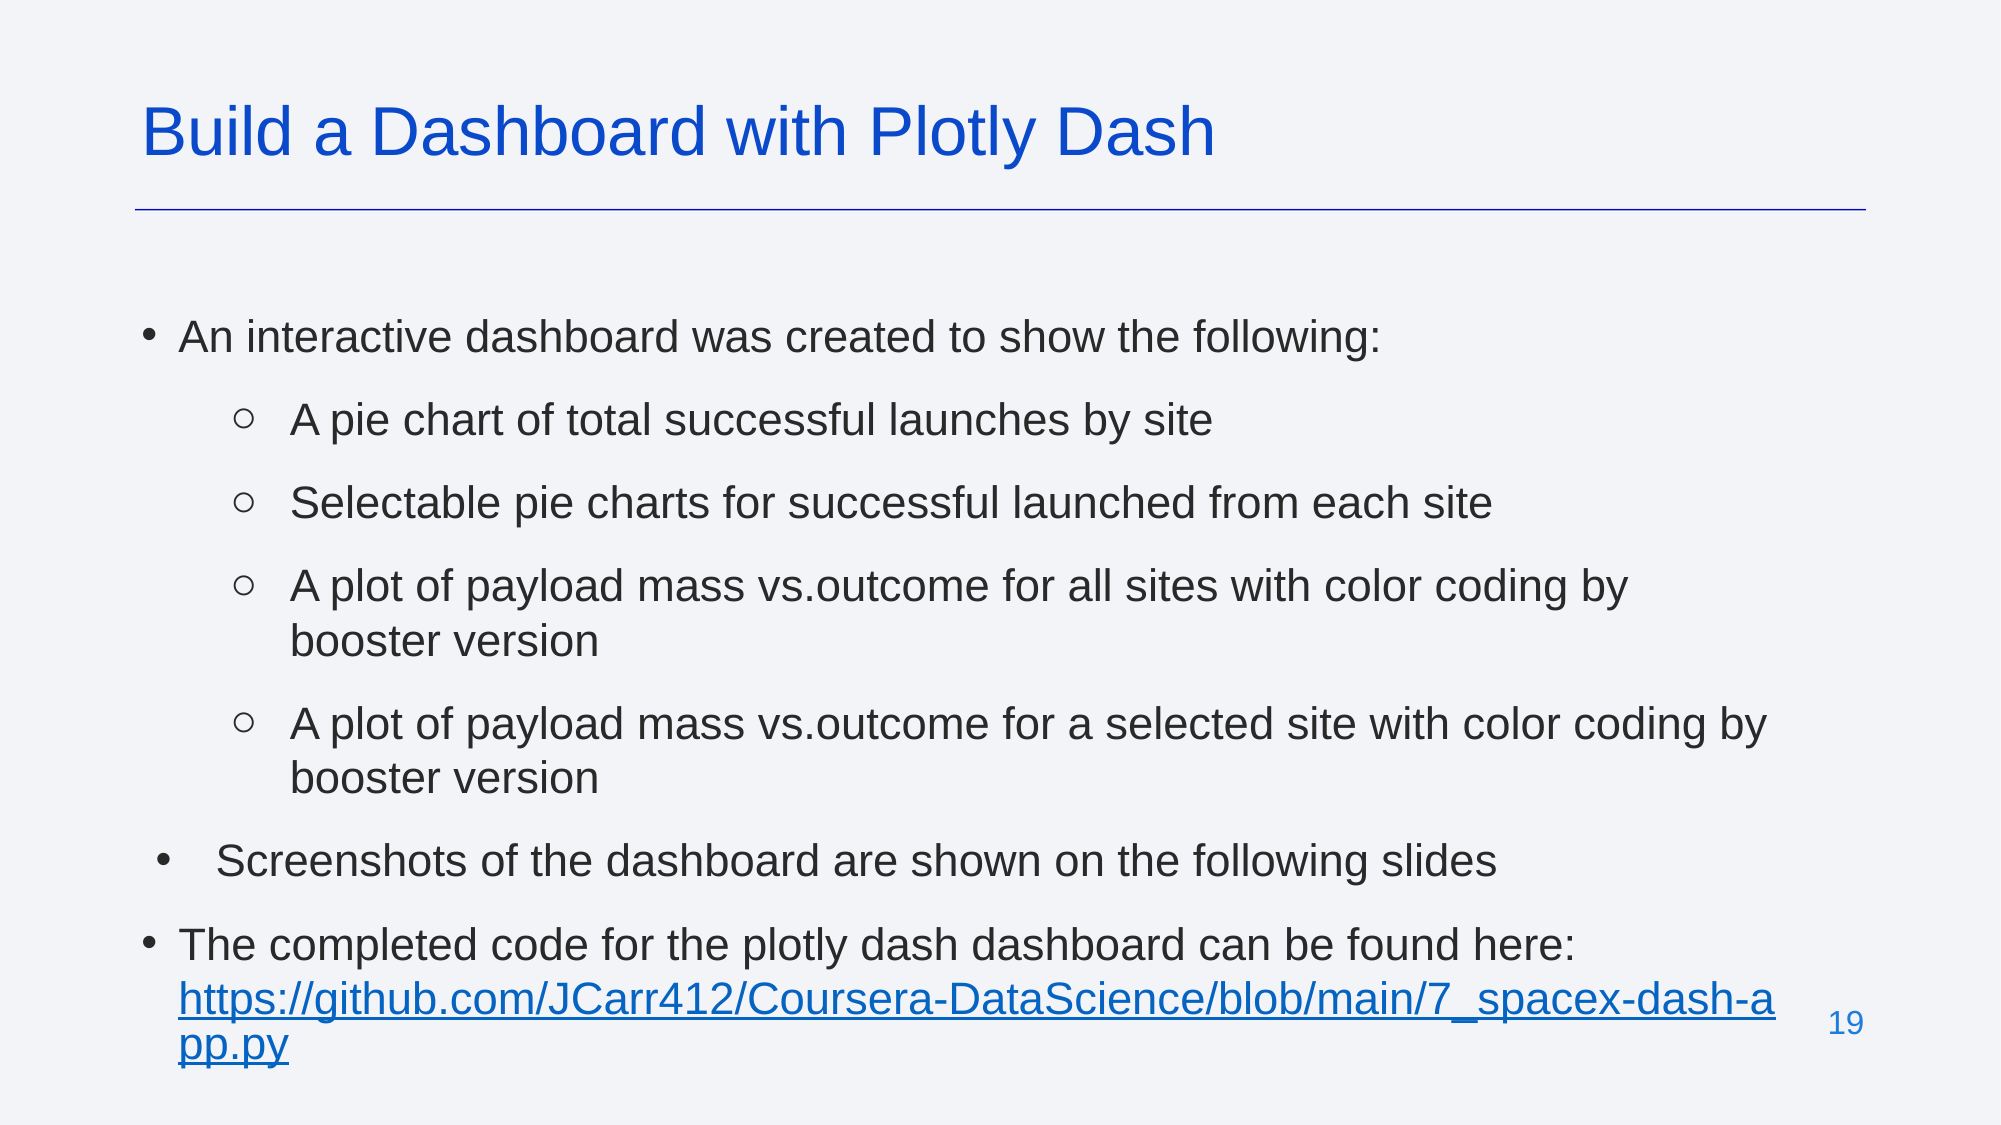

Build a Dashboard with Plotly Dash
An interactive dashboard was created to show the following:
A pie chart of total successful launches by site
Selectable pie charts for successful launched from each site
A plot of payload mass vs.outcome for all sites with color coding by booster version
A plot of payload mass vs.outcome for a selected site with color coding by booster version
Screenshots of the dashboard are shown on the following slides
The completed code for the plotly dash dashboard can be found here: https://github.com/JCarr412/Coursera-DataScience/blob/main/7_spacex-dash-app.py

19